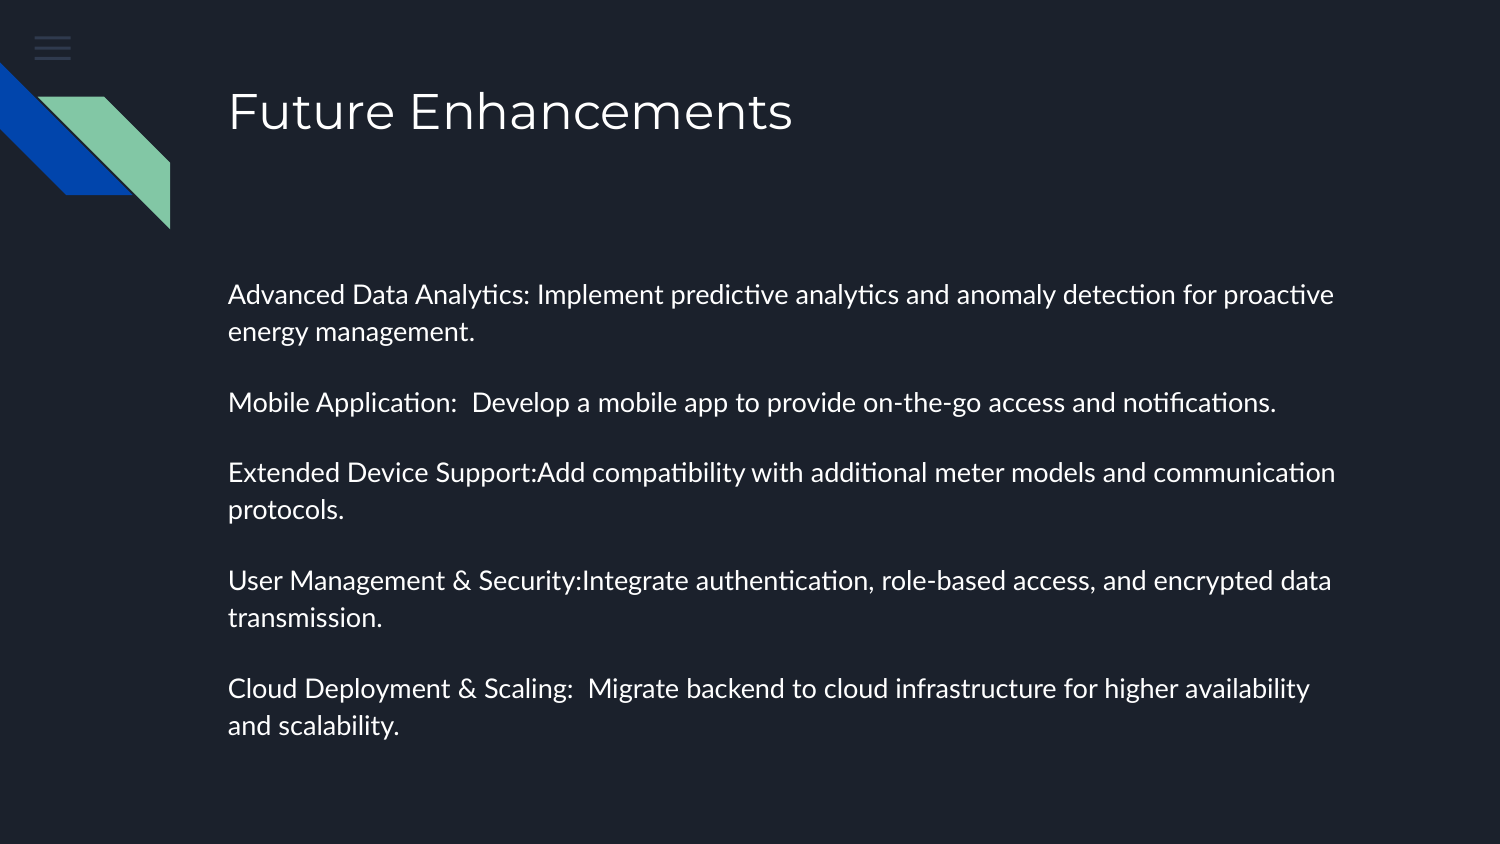

# Future Enhancements
Advanced Data Analytics: Implement predictive analytics and anomaly detection for proactive energy management.
Mobile Application:  Develop a mobile app to provide on-the-go access and notifications.
Extended Device Support:Add compatibility with additional meter models and communication protocols.
User Management & Security:Integrate authentication, role-based access, and encrypted data transmission.
Cloud Deployment & Scaling:  Migrate backend to cloud infrastructure for higher availability and scalability.

Improved Visualization:

    Introduce customizable dashboards and multi-metric comparisons.